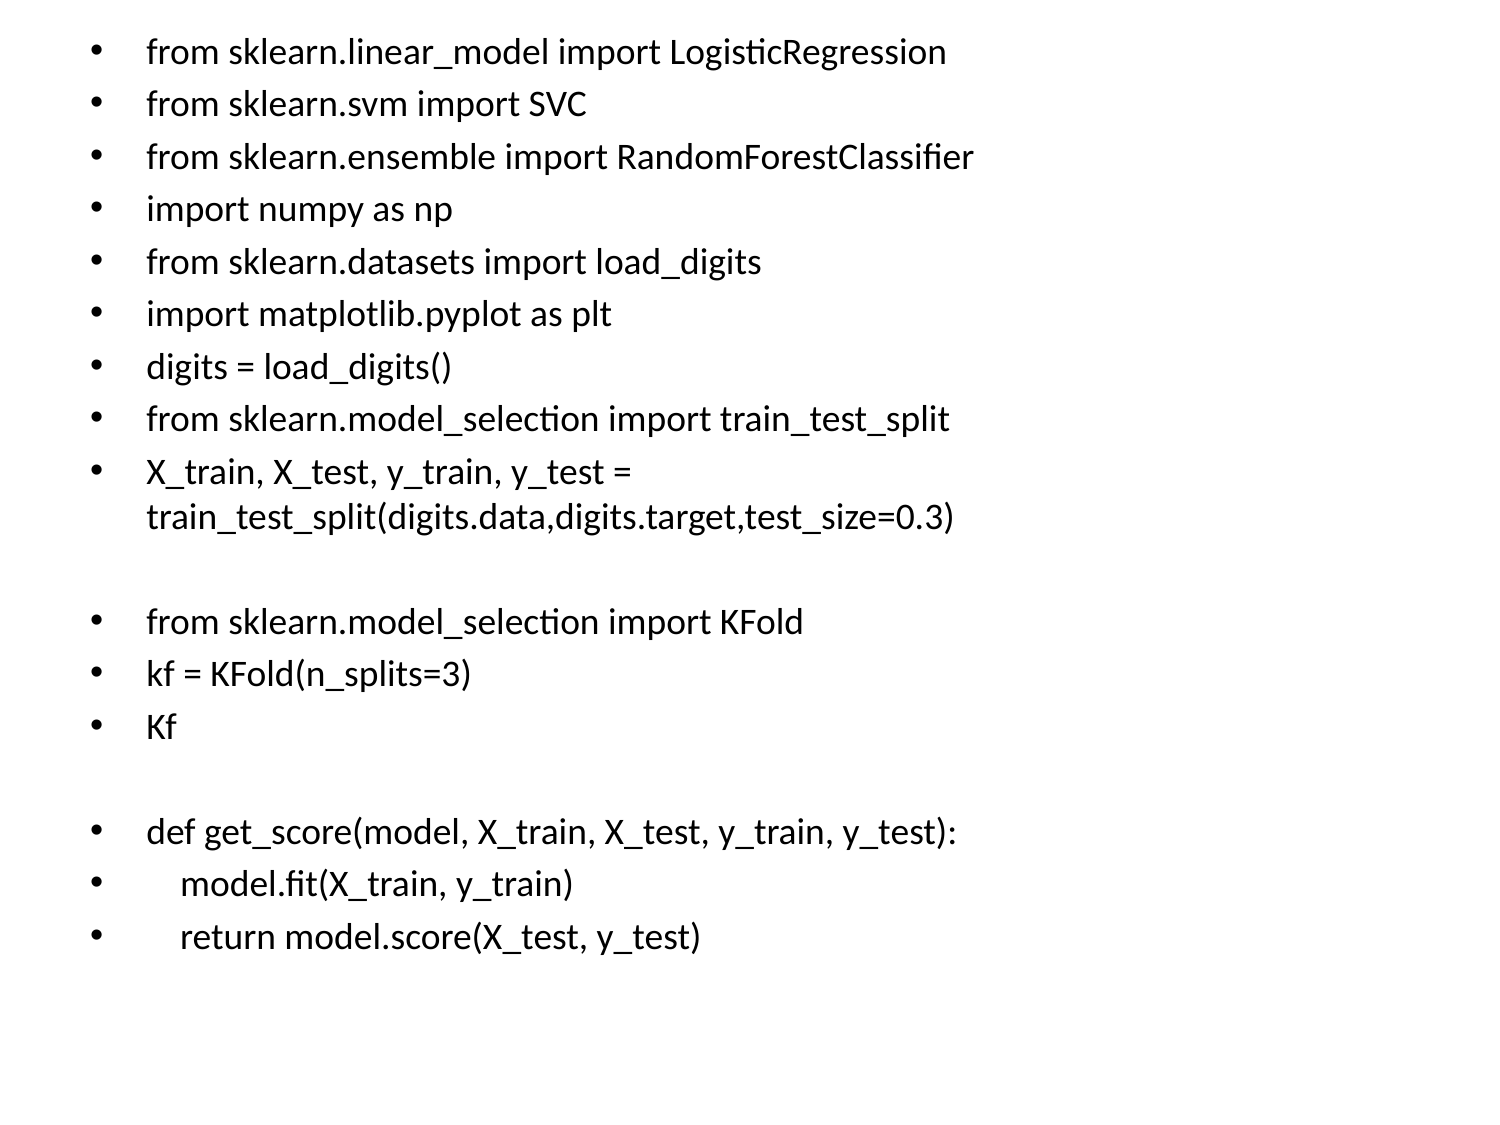

from sklearn.linear_model import LogisticRegression
from sklearn.svm import SVC
from sklearn.ensemble import RandomForestClassifier
import numpy as np
from sklearn.datasets import load_digits
import matplotlib.pyplot as plt
digits = load_digits()
from sklearn.model_selection import train_test_split
X_train, X_test, y_train, y_test = train_test_split(digits.data,digits.target,test_size=0.3)

from sklearn.model_selection import KFold
kf = KFold(n_splits=3)
Kf

def get_score(model, X_train, X_test, y_train, y_test):
    model.fit(X_train, y_train)
    return model.score(X_test, y_test)